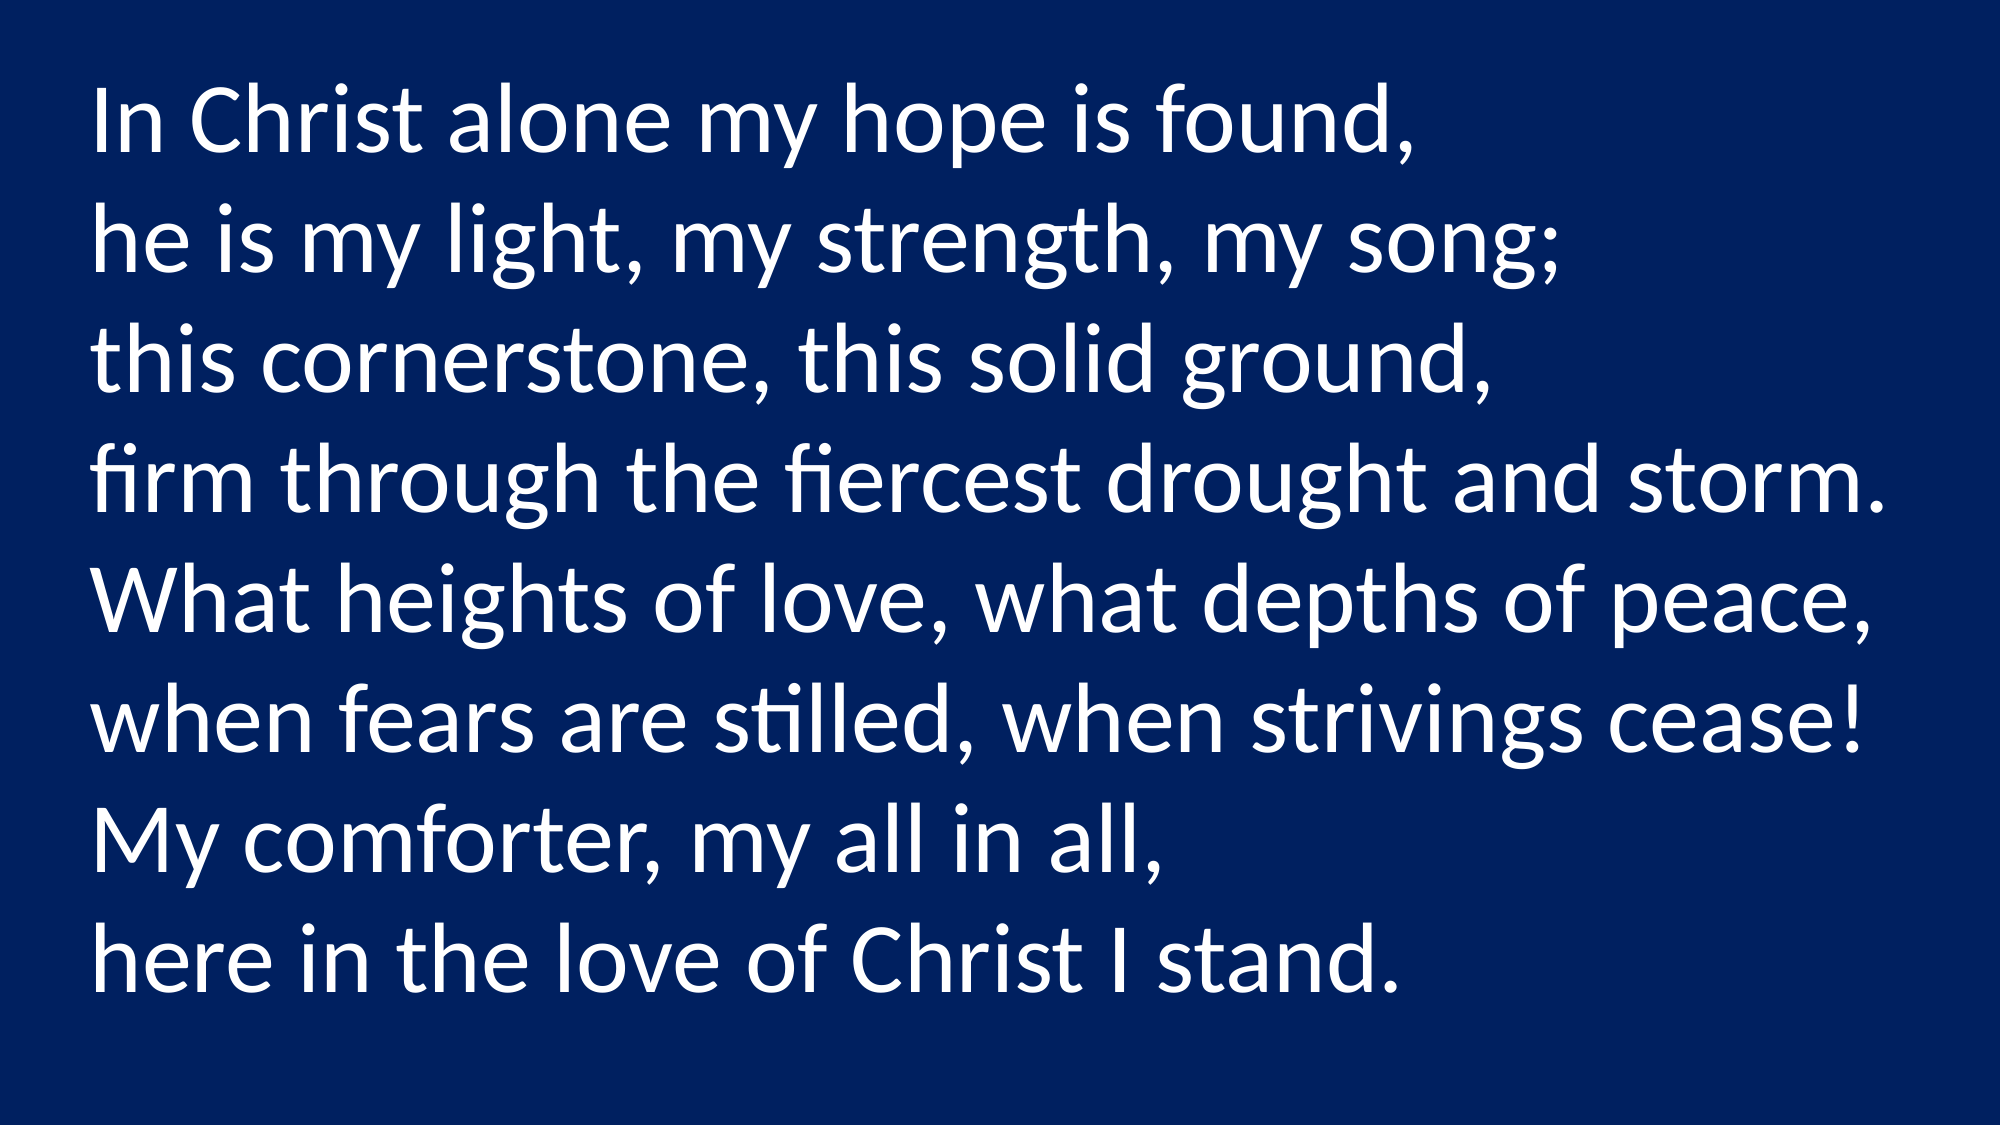

In Christ alone my hope is found,
he is my light, my strength, my song;
this cornerstone, this solid ground,
firm through the fiercest drought and storm.
What heights of love, what depths of peace,
when fears are stilled, when strivings cease!
My comforter, my all in all,
here in the love of Christ I stand.